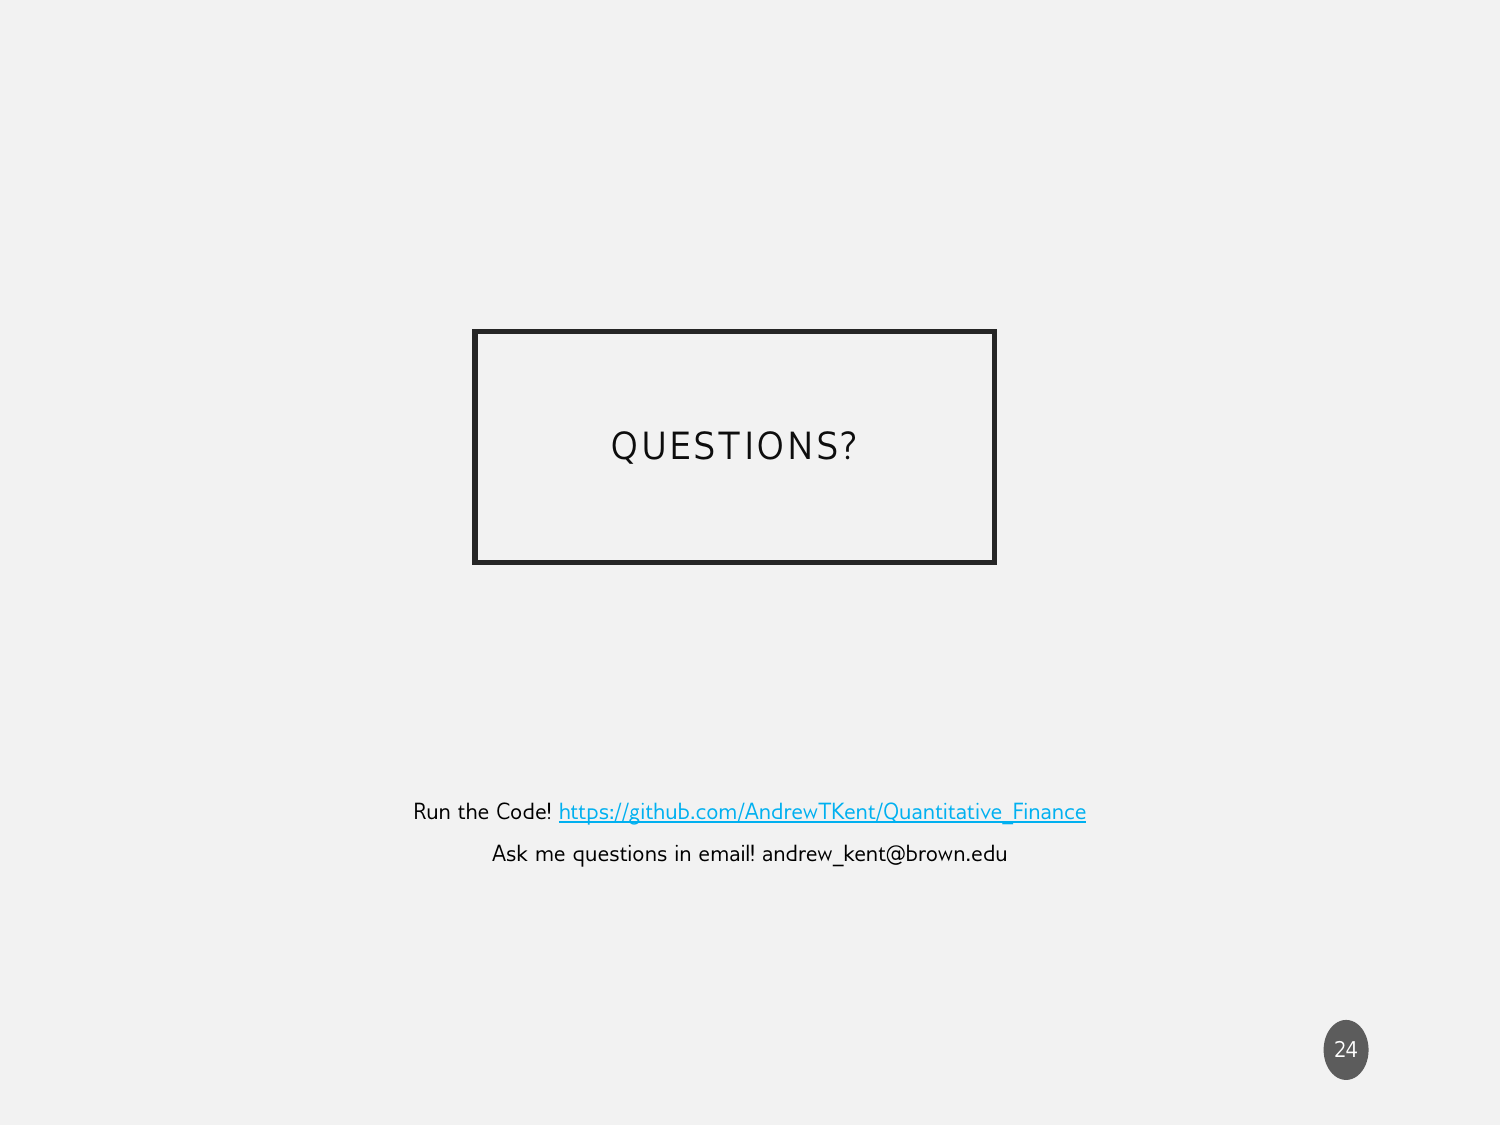

# Questions?
Run the Code! https://github.com/AndrewTKent/Quantitative_Finance
Ask me questions in email! andrew_kent@brown.edu
24